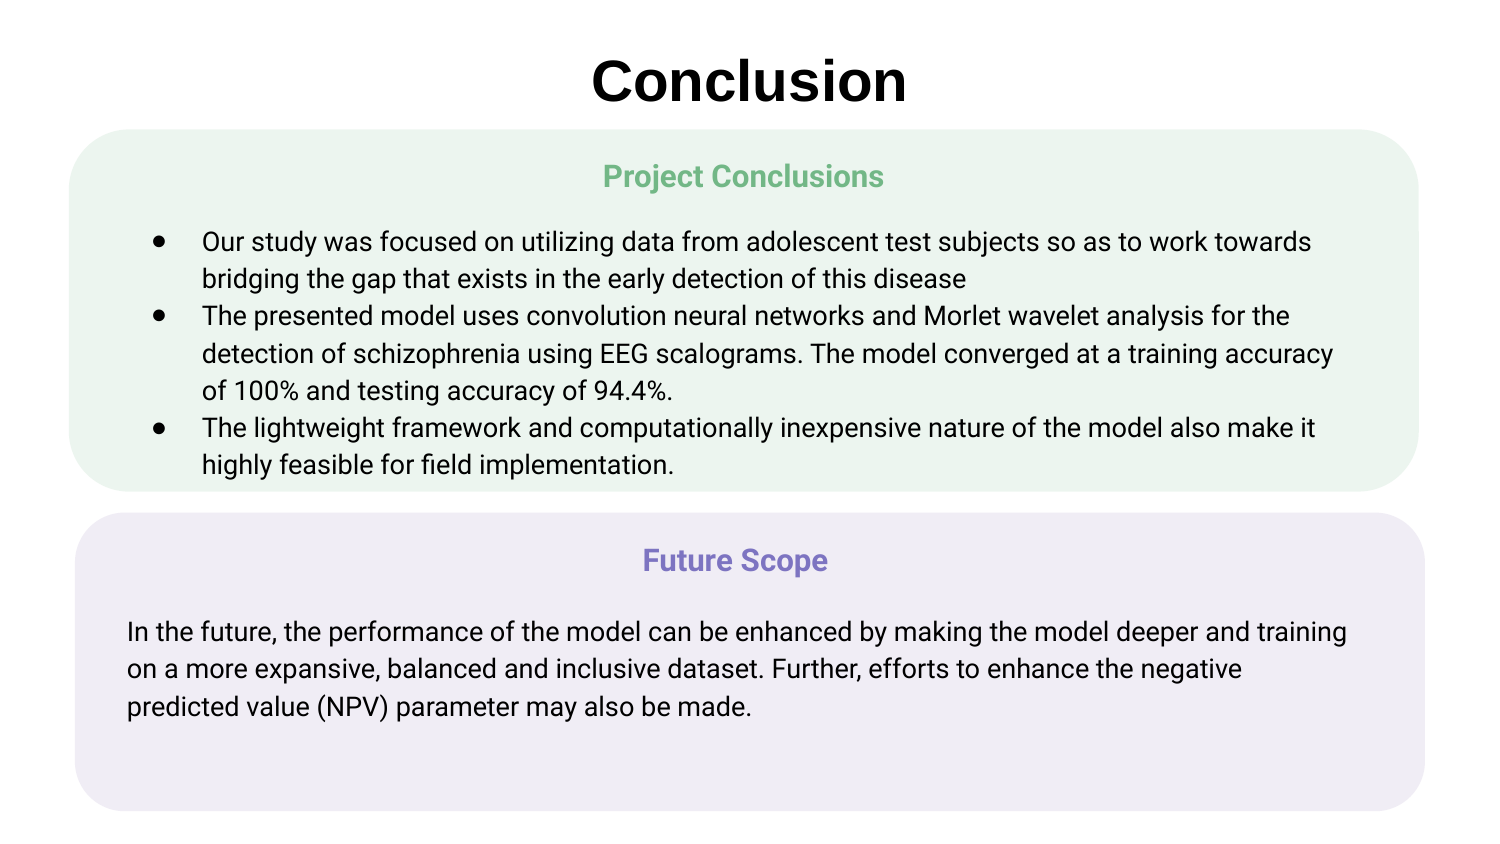

# Conclusion

Project Conclusions
Our study was focused on utilizing data from adolescent test subjects so as to work towards bridging the gap that exists in the early detection of this disease
The presented model uses convolution neural networks and Morlet wavelet analysis for the detection of schizophrenia using EEG scalograms. The model converged at a training accuracy of 100% and testing accuracy of 94.4%.
The lightweight framework and computationally inexpensive nature of the model also make it highly feasible for field implementation.

Future Scope
In the future, the performance of the model can be enhanced by making the model deeper and training on a more expansive, balanced and inclusive dataset. Further, efforts to enhance the negative predicted value (NPV) parameter may also be made.